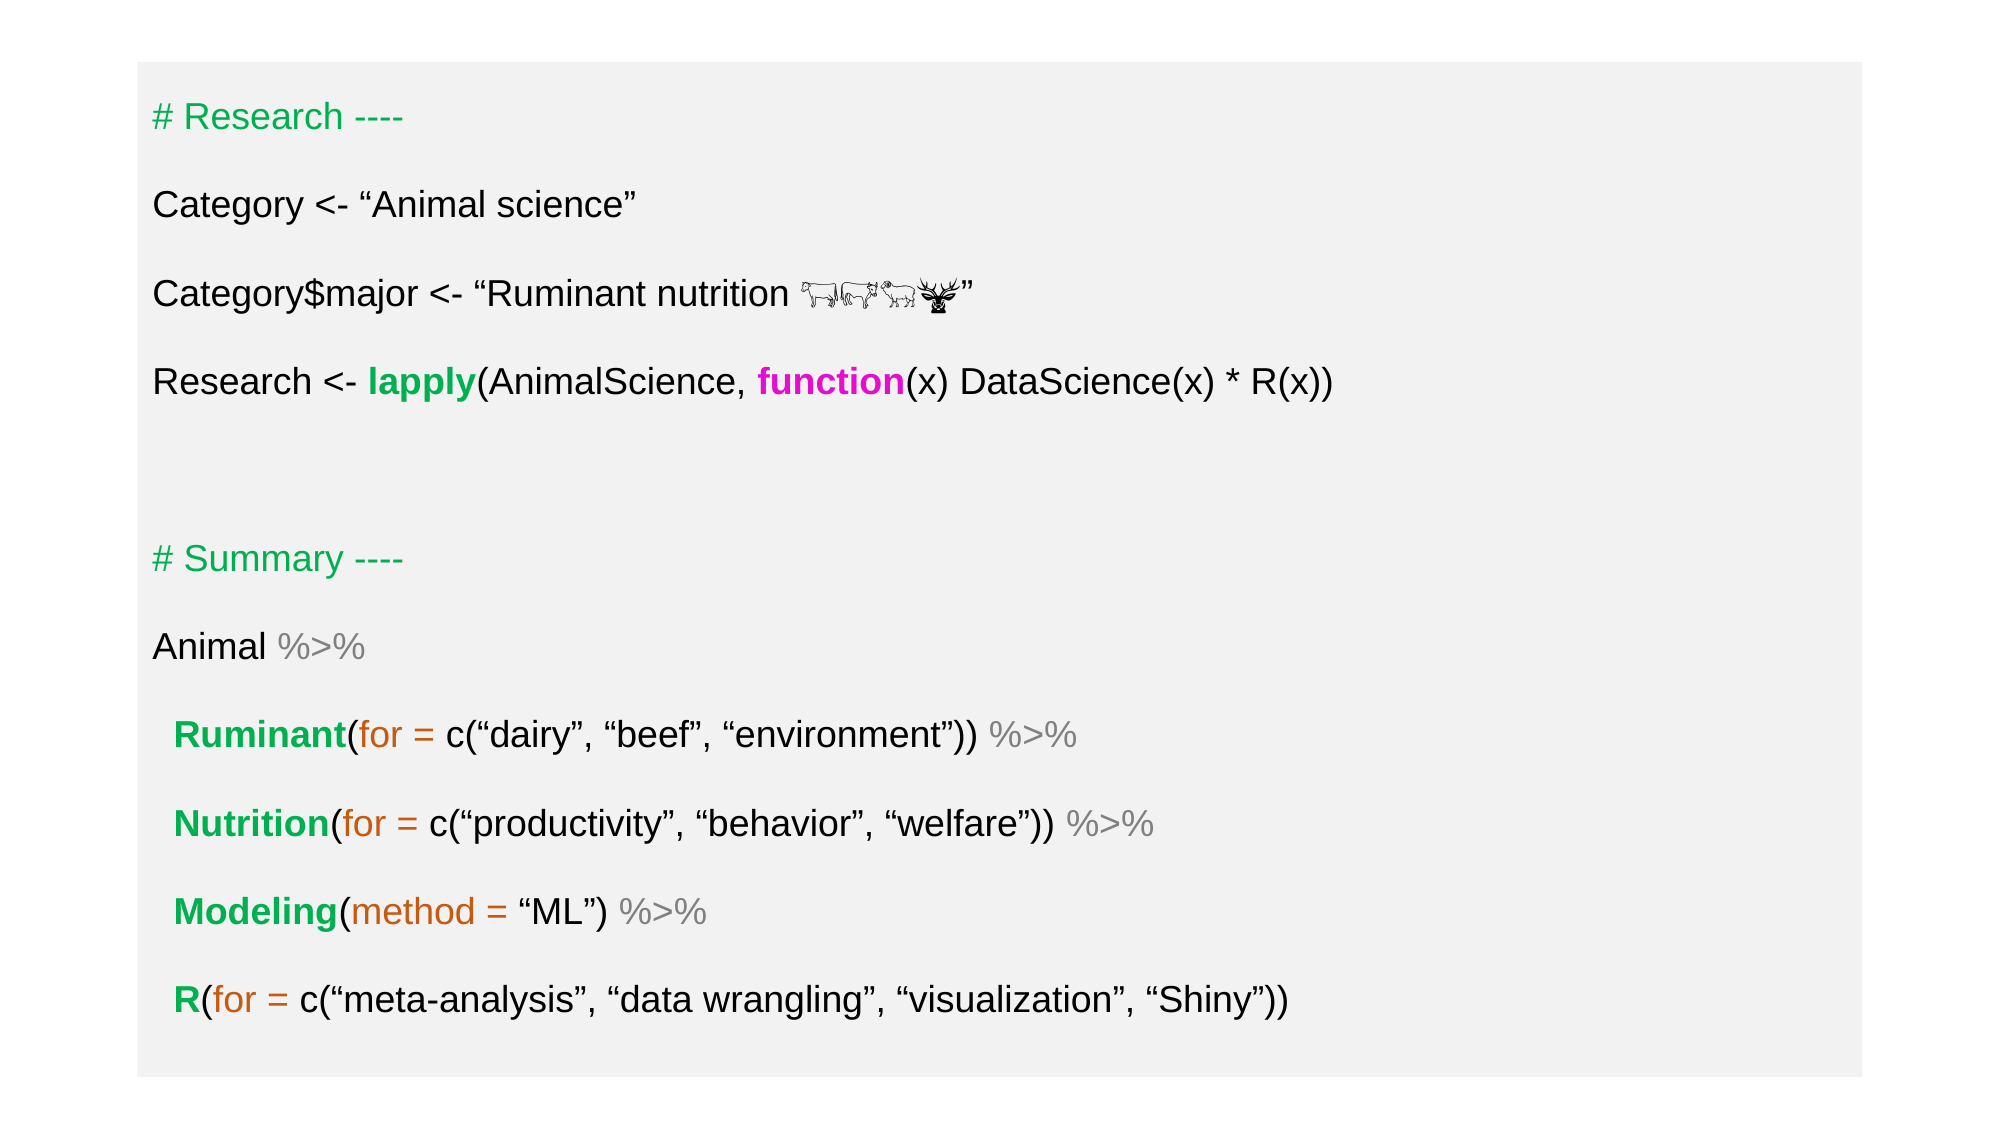

# Research ----
Category <- “Animal science”
Category$major <- “Ruminant nutrition 🐄🐂🐏🦌”
Research <- lapply(AnimalScience, function(x) DataScience(x) * R(x))

# Summary ----
Animal %>%
  Ruminant(for = c(“dairy”, “beef”, “environment”)) %>%
  Nutrition(for = c(“productivity”, “behavior”, “welfare”)) %>%
  Modeling(method = “ML”) %>%
  R(for = c(“meta-analysis”, “data wrangling”, “visualization”, “Shiny”))